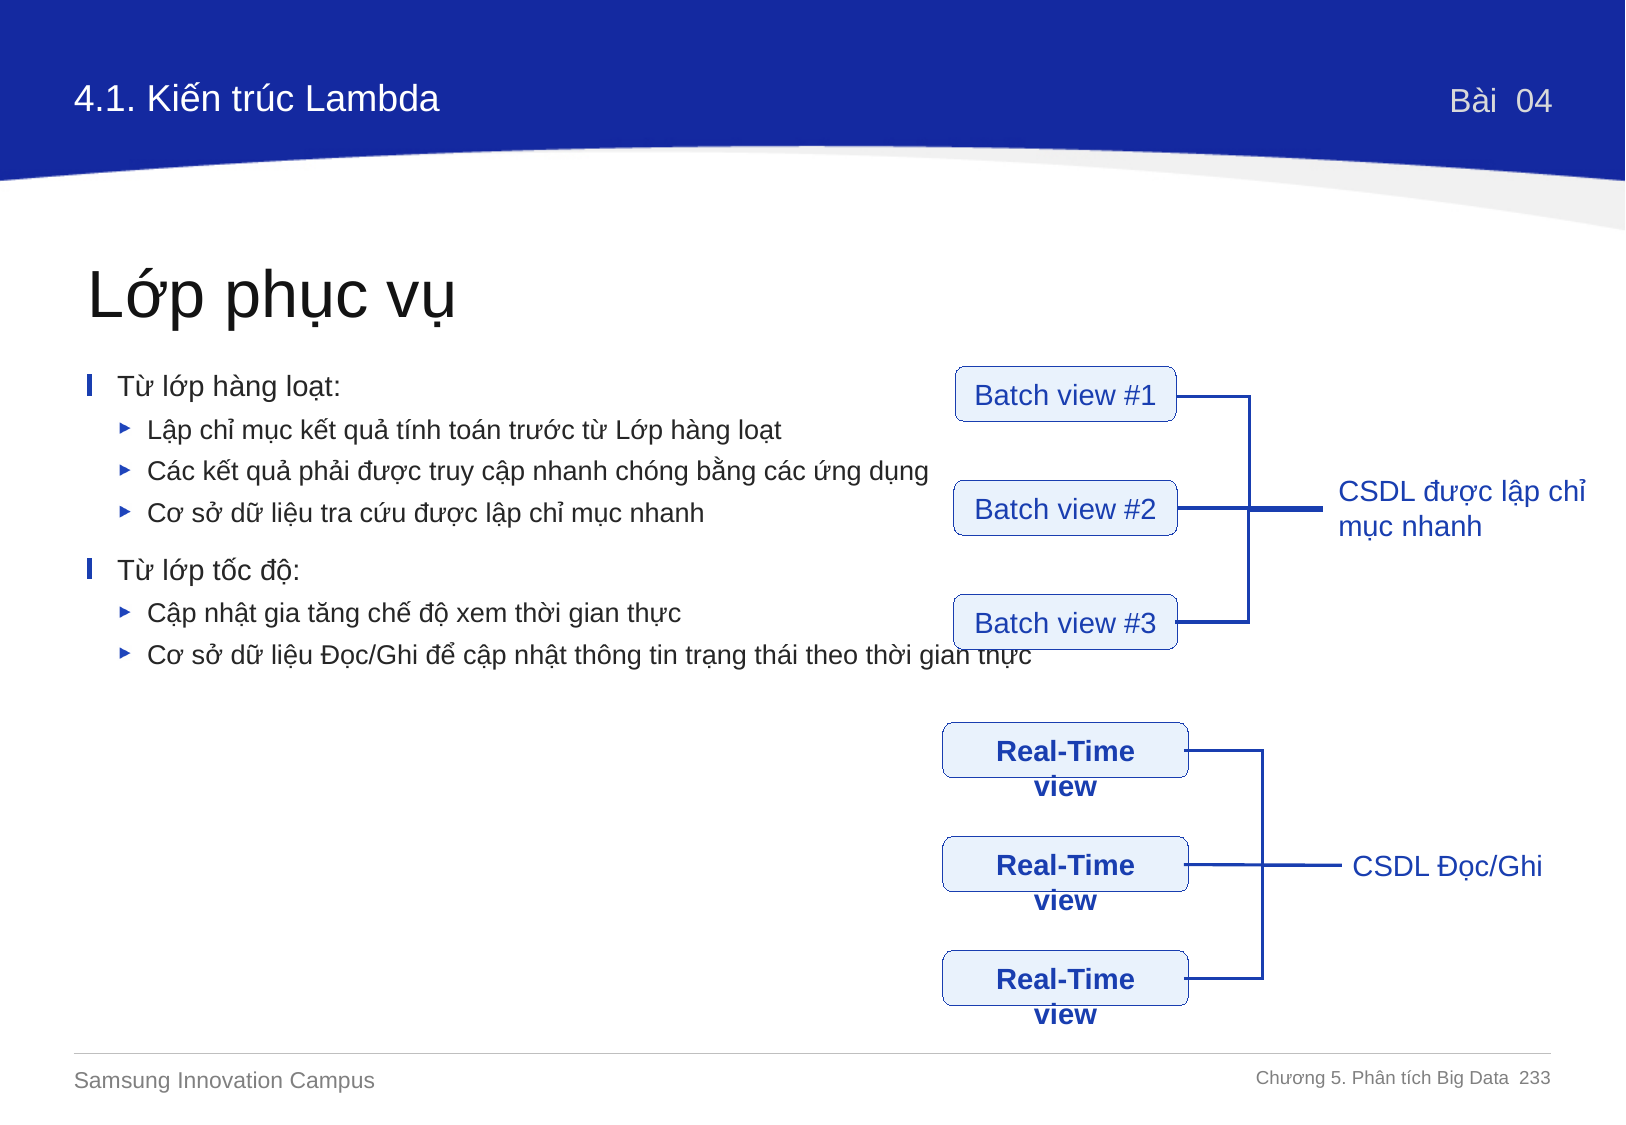

4.1. Kiến trúc Lambda
Bài  04
Lớp phục vụ
Từ lớp hàng loạt:
Lập chỉ mục kết quả tính toán trước từ Lớp hàng loạt
Các kết quả phải được truy cập nhanh chóng bằng các ứng dụng
Cơ sở dữ liệu tra cứu được lập chỉ mục nhanh
Từ lớp tốc độ:
Cập nhật gia tăng chế độ xem thời gian thực
Cơ sở dữ liệu Đọc/Ghi để cập nhật thông tin trạng thái theo thời gian thực

Batch view #1
Batch view #2
Batch view #3
CSDL được lập chỉ mục nhanh
Real-Time view
Real-Time view
Real-Time view
CSDL Đọc/Ghi